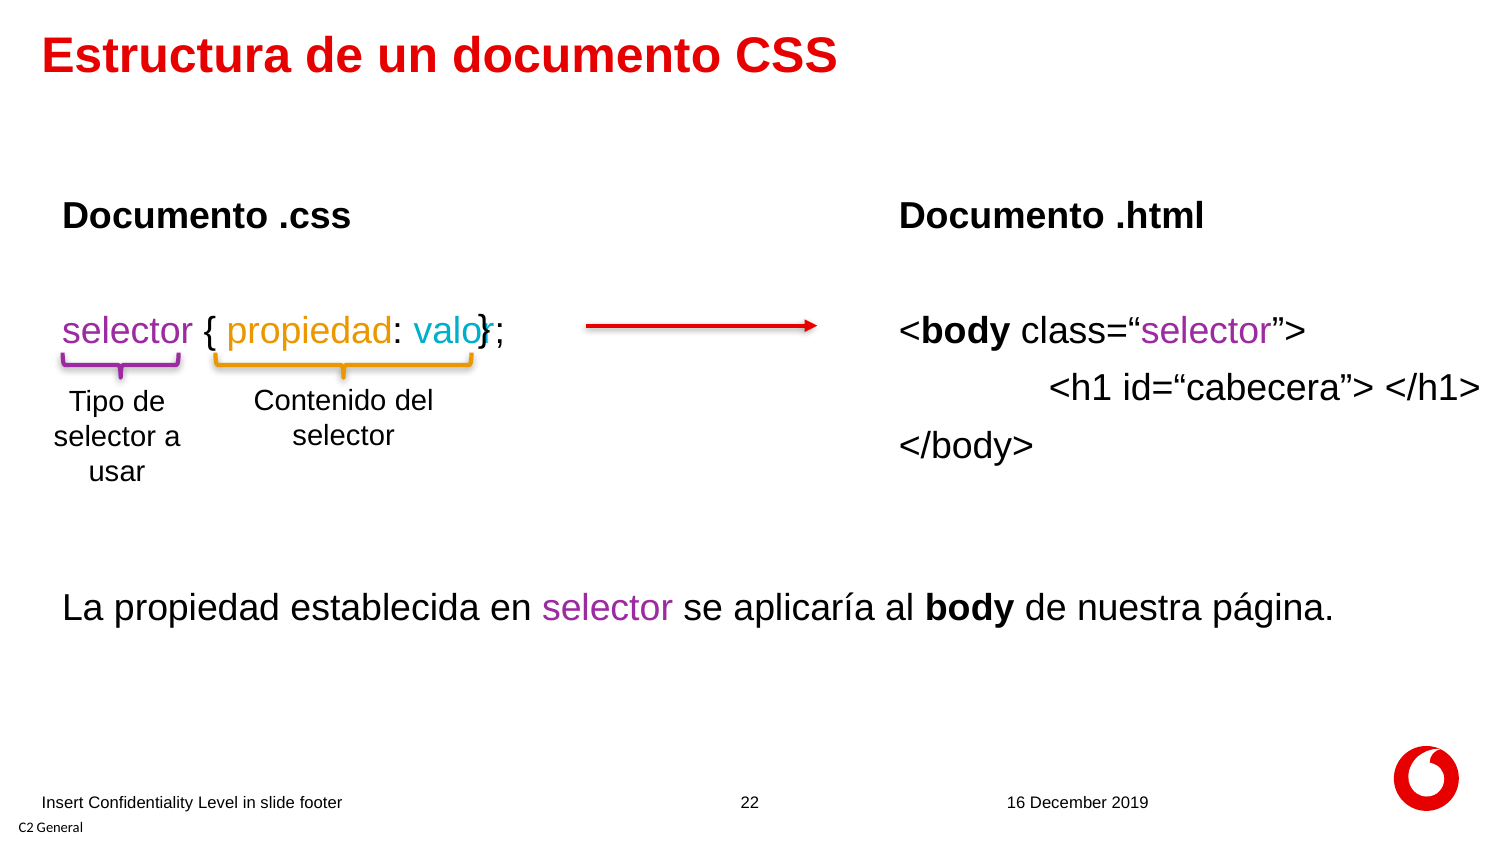

# Estructura de un documento CSS
Documento .html

<body class=“selector”>
	<h1 id=“cabecera”> </h1>
</body>

Documento .css

selector { propiedad: valor;

}

Contenido del selector
Tipo de selector a usar
La propiedad establecida en selector se aplicaría al body de nuestra página.

Insert Confidentiality Level in slide footer
16 December 2019
22